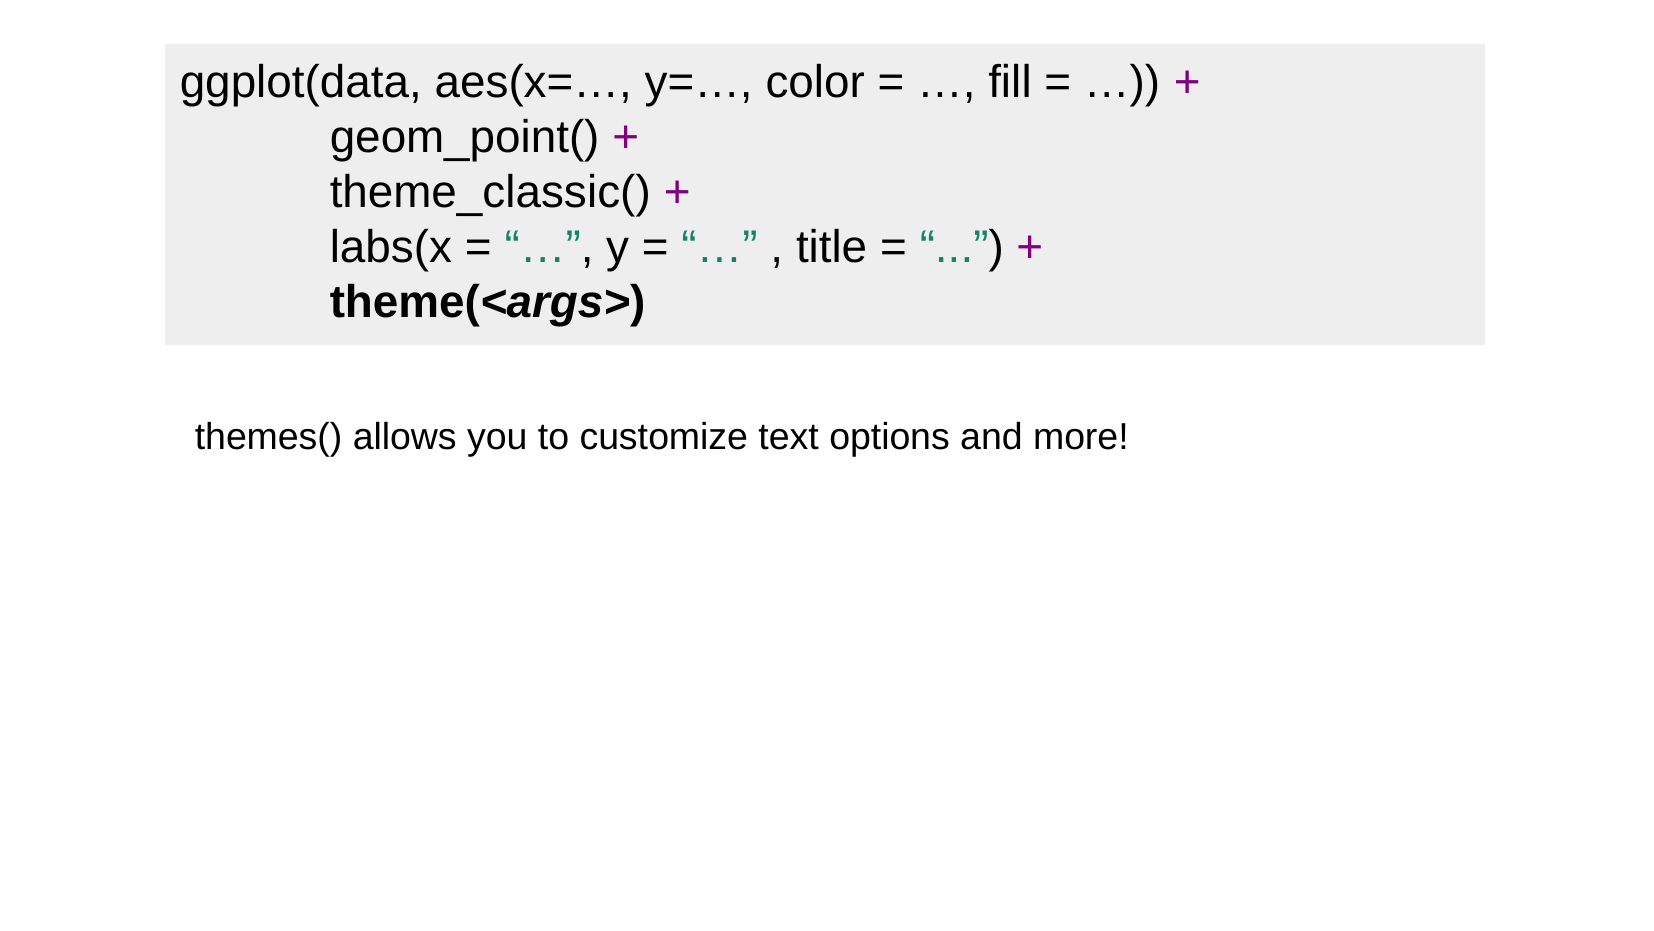

ggplot(data, aes(x=…, y=…, color = …, fill = …)) +
	geom_point() +
	theme_classic() +
	labs(x = “…”, y = “…” , title = “...”) +
	theme(<args>)
themes() allows you to customize text options and more!